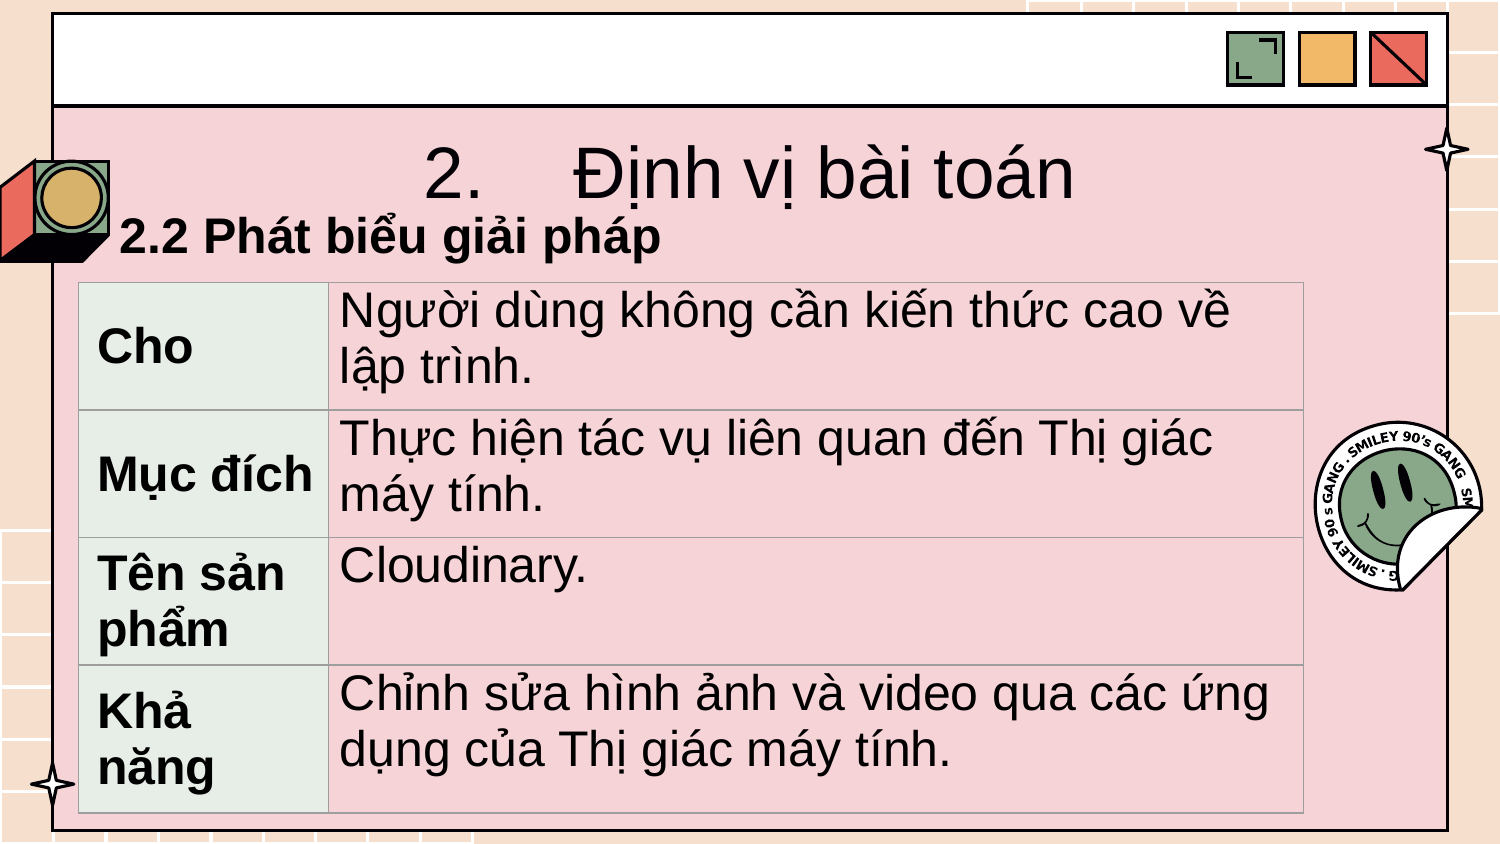

# 2.	Định vị bài toán
2.2 Phát biểu giải pháp
| Cho | Người dùng không cần kiến thức cao về lập trình. |
| --- | --- |
| Mục đích | Thực hiện tác vụ liên quan đến Thị giác máy tính. |
| Tên sản phẩm | Cloudinary. |
| Khả năng | Chỉnh sửa hình ảnh và video qua các ứng dụng của Thị giác máy tính. |